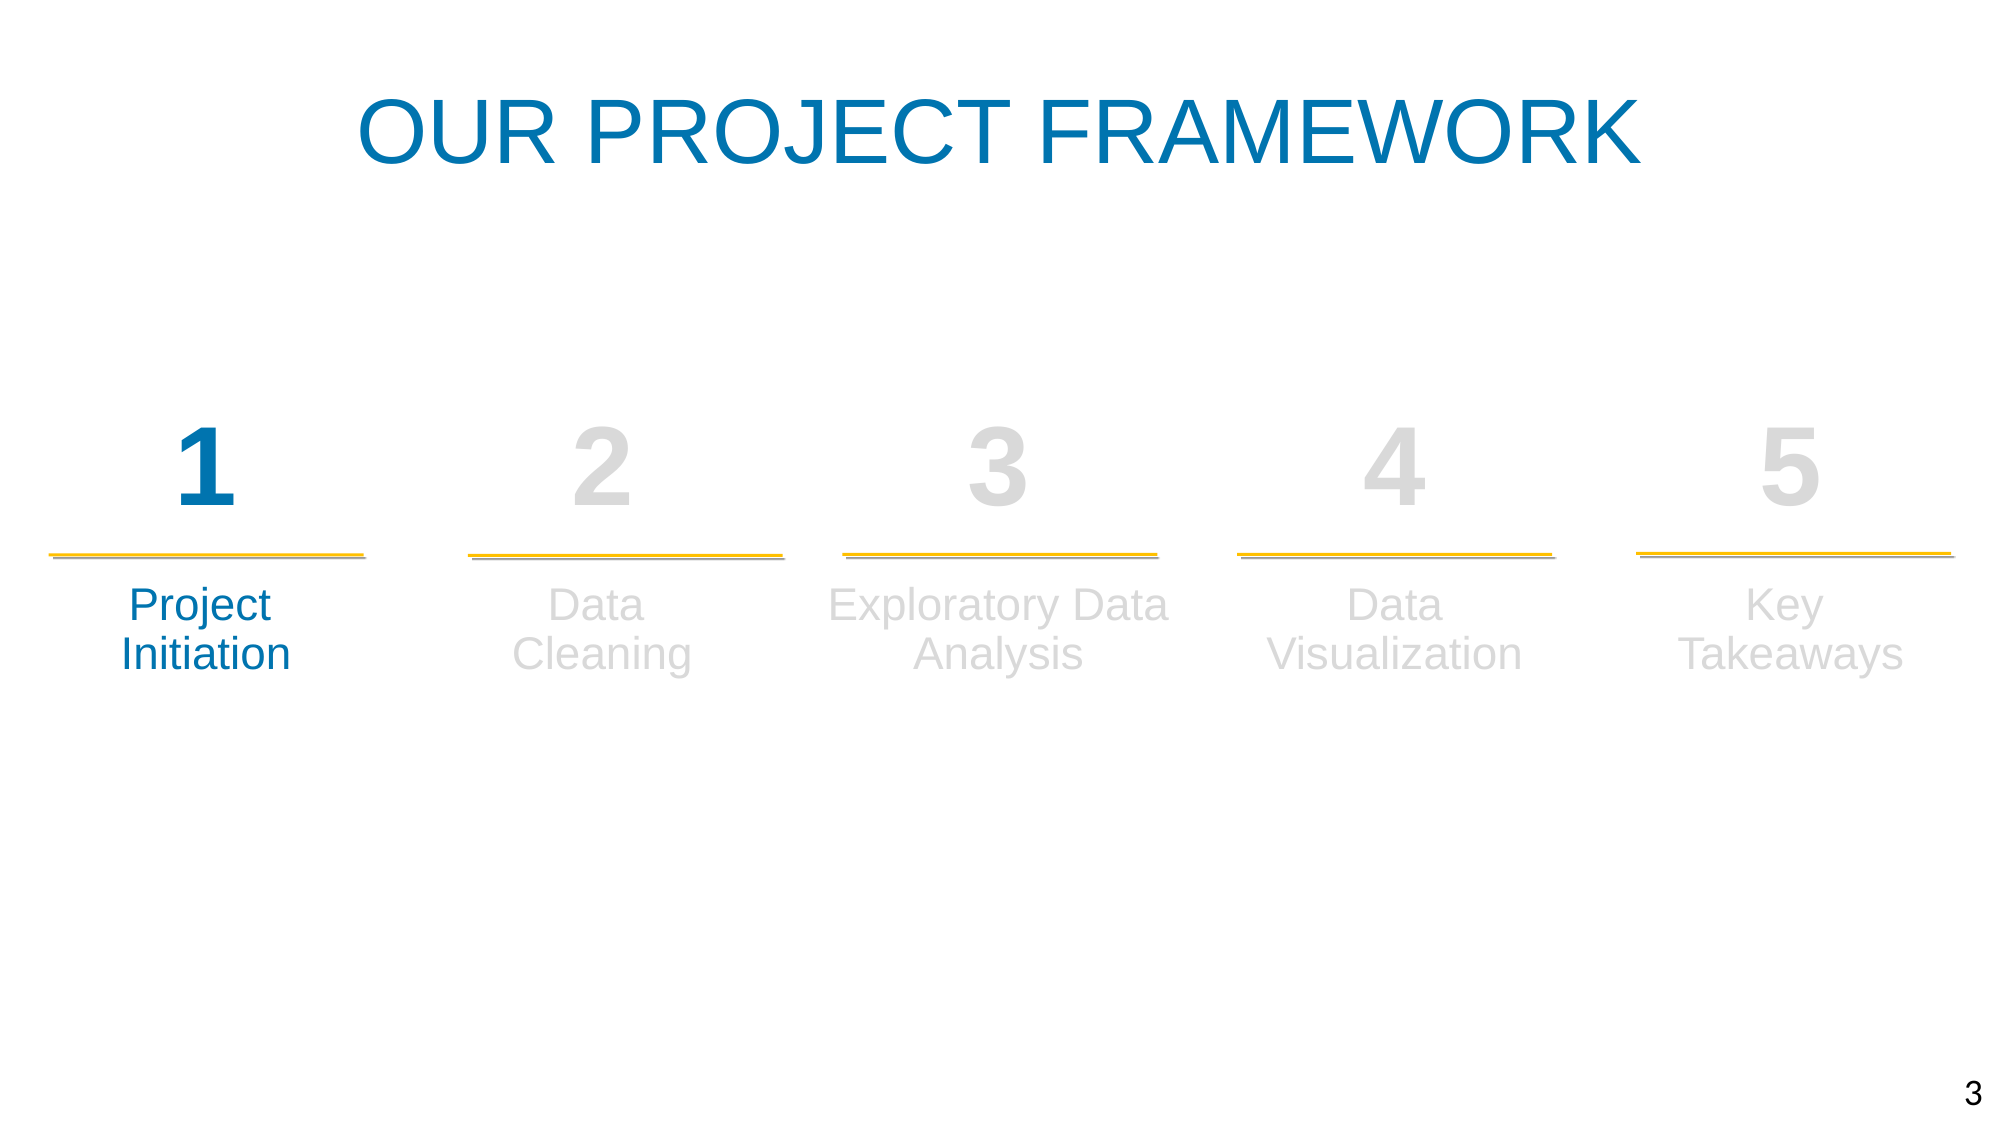

OUR PROJECT FRAMEWORK
1
2
3
4
5

Project
Initiation
Data
Cleaning
Exploratory Data Analysis

Data
Visualization

Key
Takeaways
3